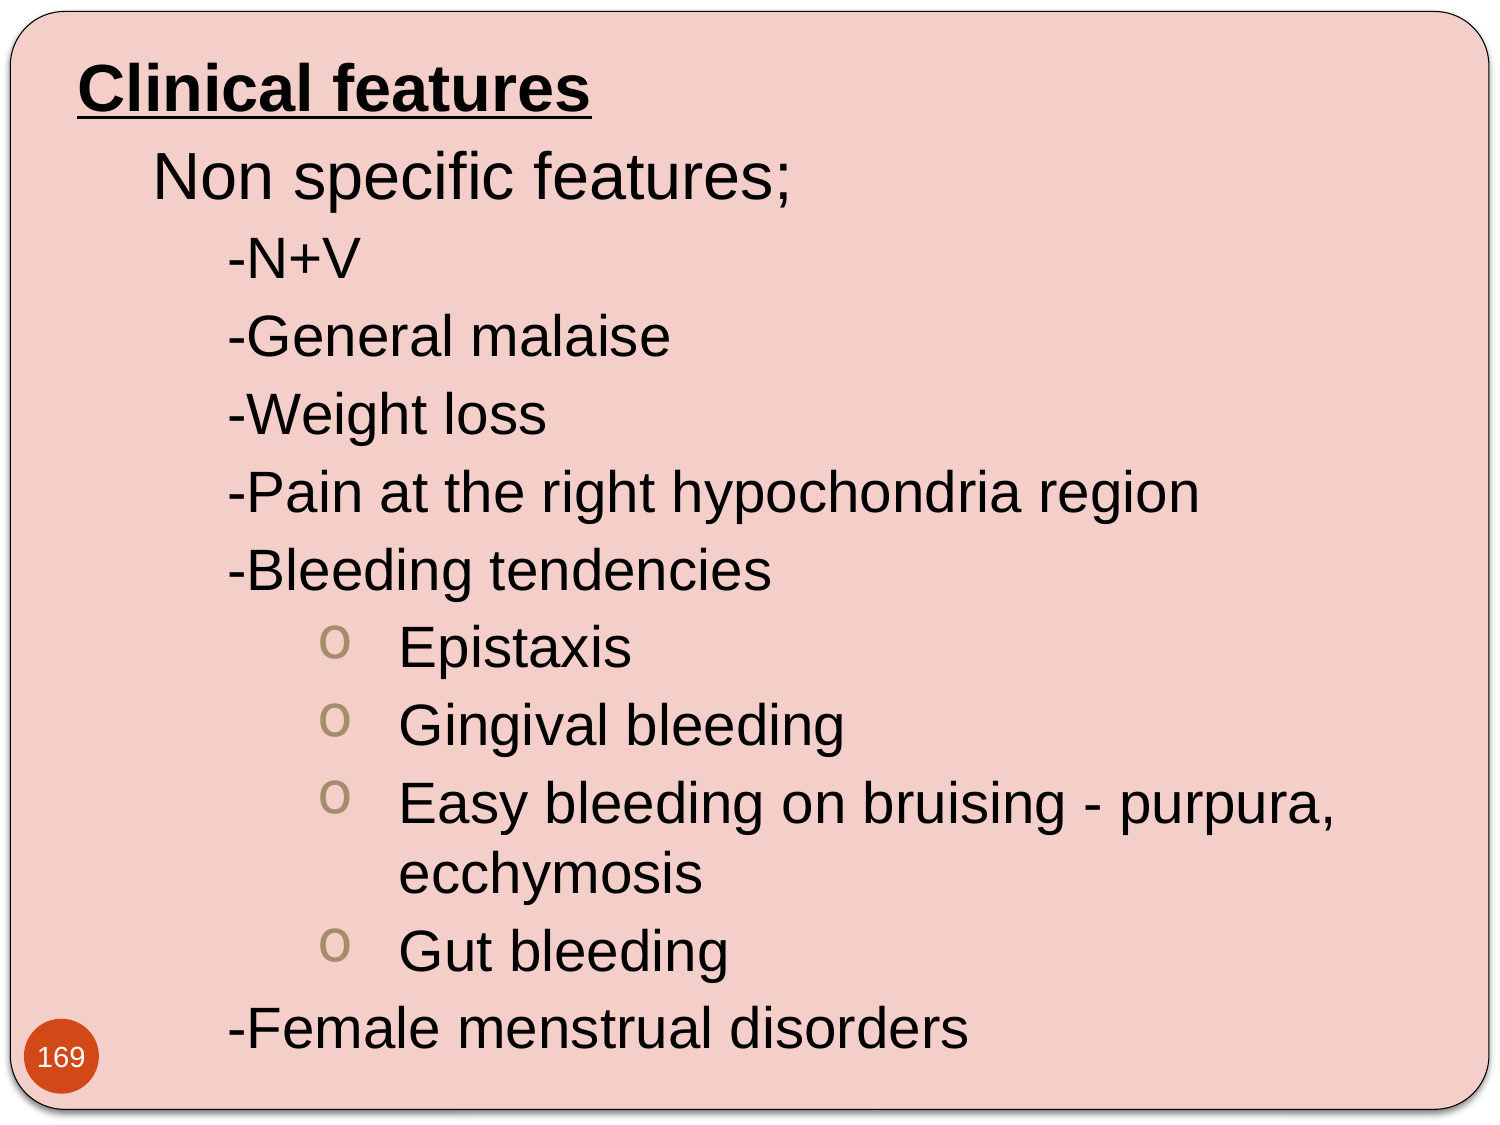

Clinical features
Non specific features;
-N+V
-General malaise
-Weight loss
-Pain at the right hypochondria region
-Bleeding tendencies
Epistaxis
Gingival bleeding
Easy bleeding on bruising - purpura, ecchymosis
Gut bleeding
-Female menstrual disorders
169